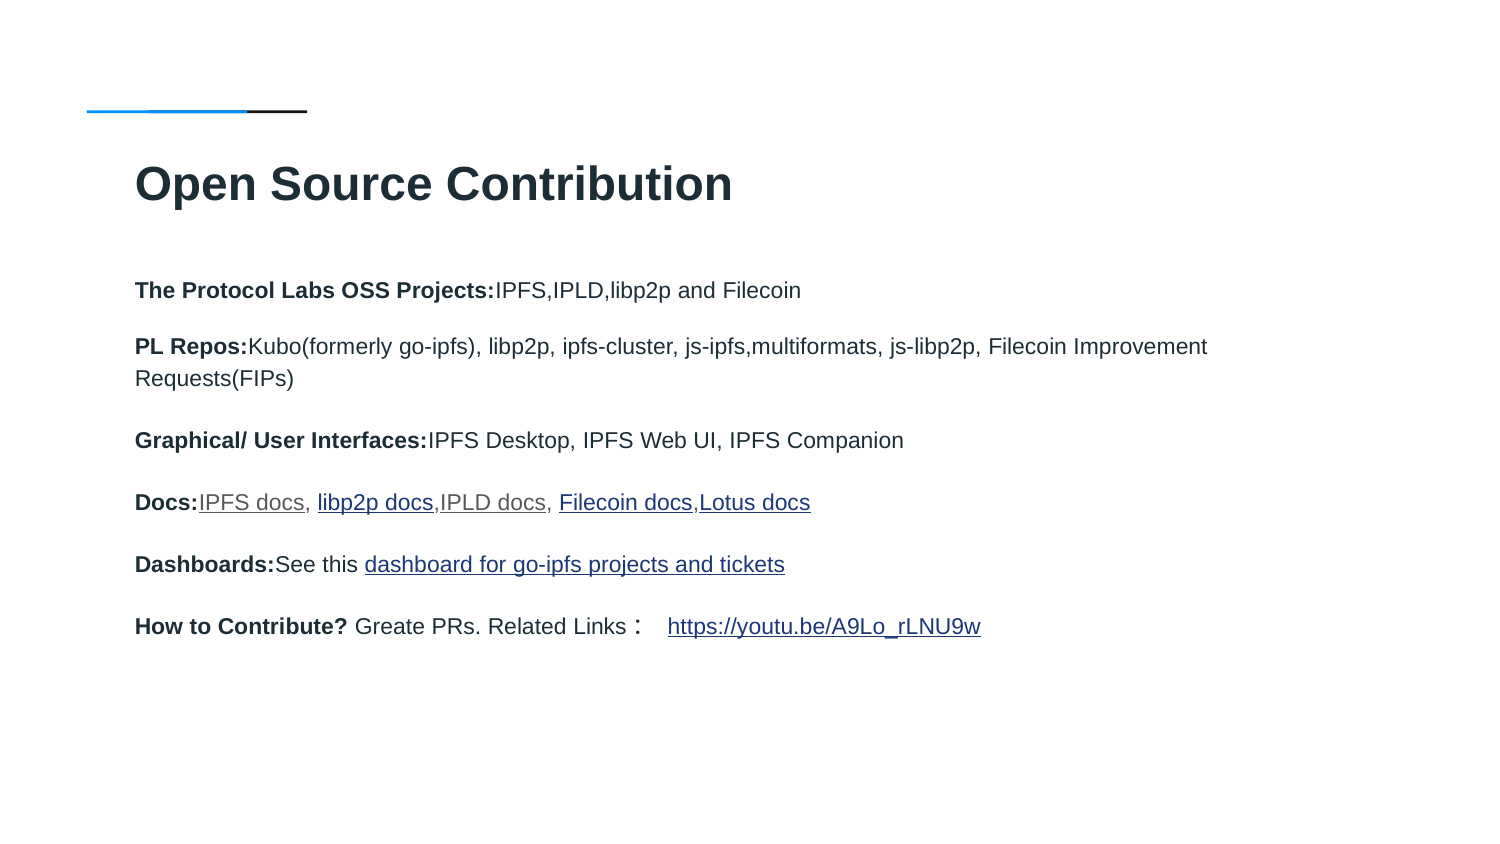

Open Source Contribution

The Protocol Labs OSS Projects:IPFS,IPLD,libp2p and Filecoin
PL Repos:Kubo(formerly go-ipfs), libp2p, ipfs-cluster, js-ipfs,multiformats, js-libp2p, Filecoin Improvement Requests(FIPs)
Graphical/ User Interfaces:IPFS Desktop, IPFS Web UI, IPFS Companion
Docs:IPFS docs, libp2p docs,IPLD docs, Filecoin docs,Lotus docs
Dashboards:See this dashboard for go-ipfs projects and tickets
How to Contribute? Greate PRs. Related Links： https://youtu.be/A9Lo_rLNU9w